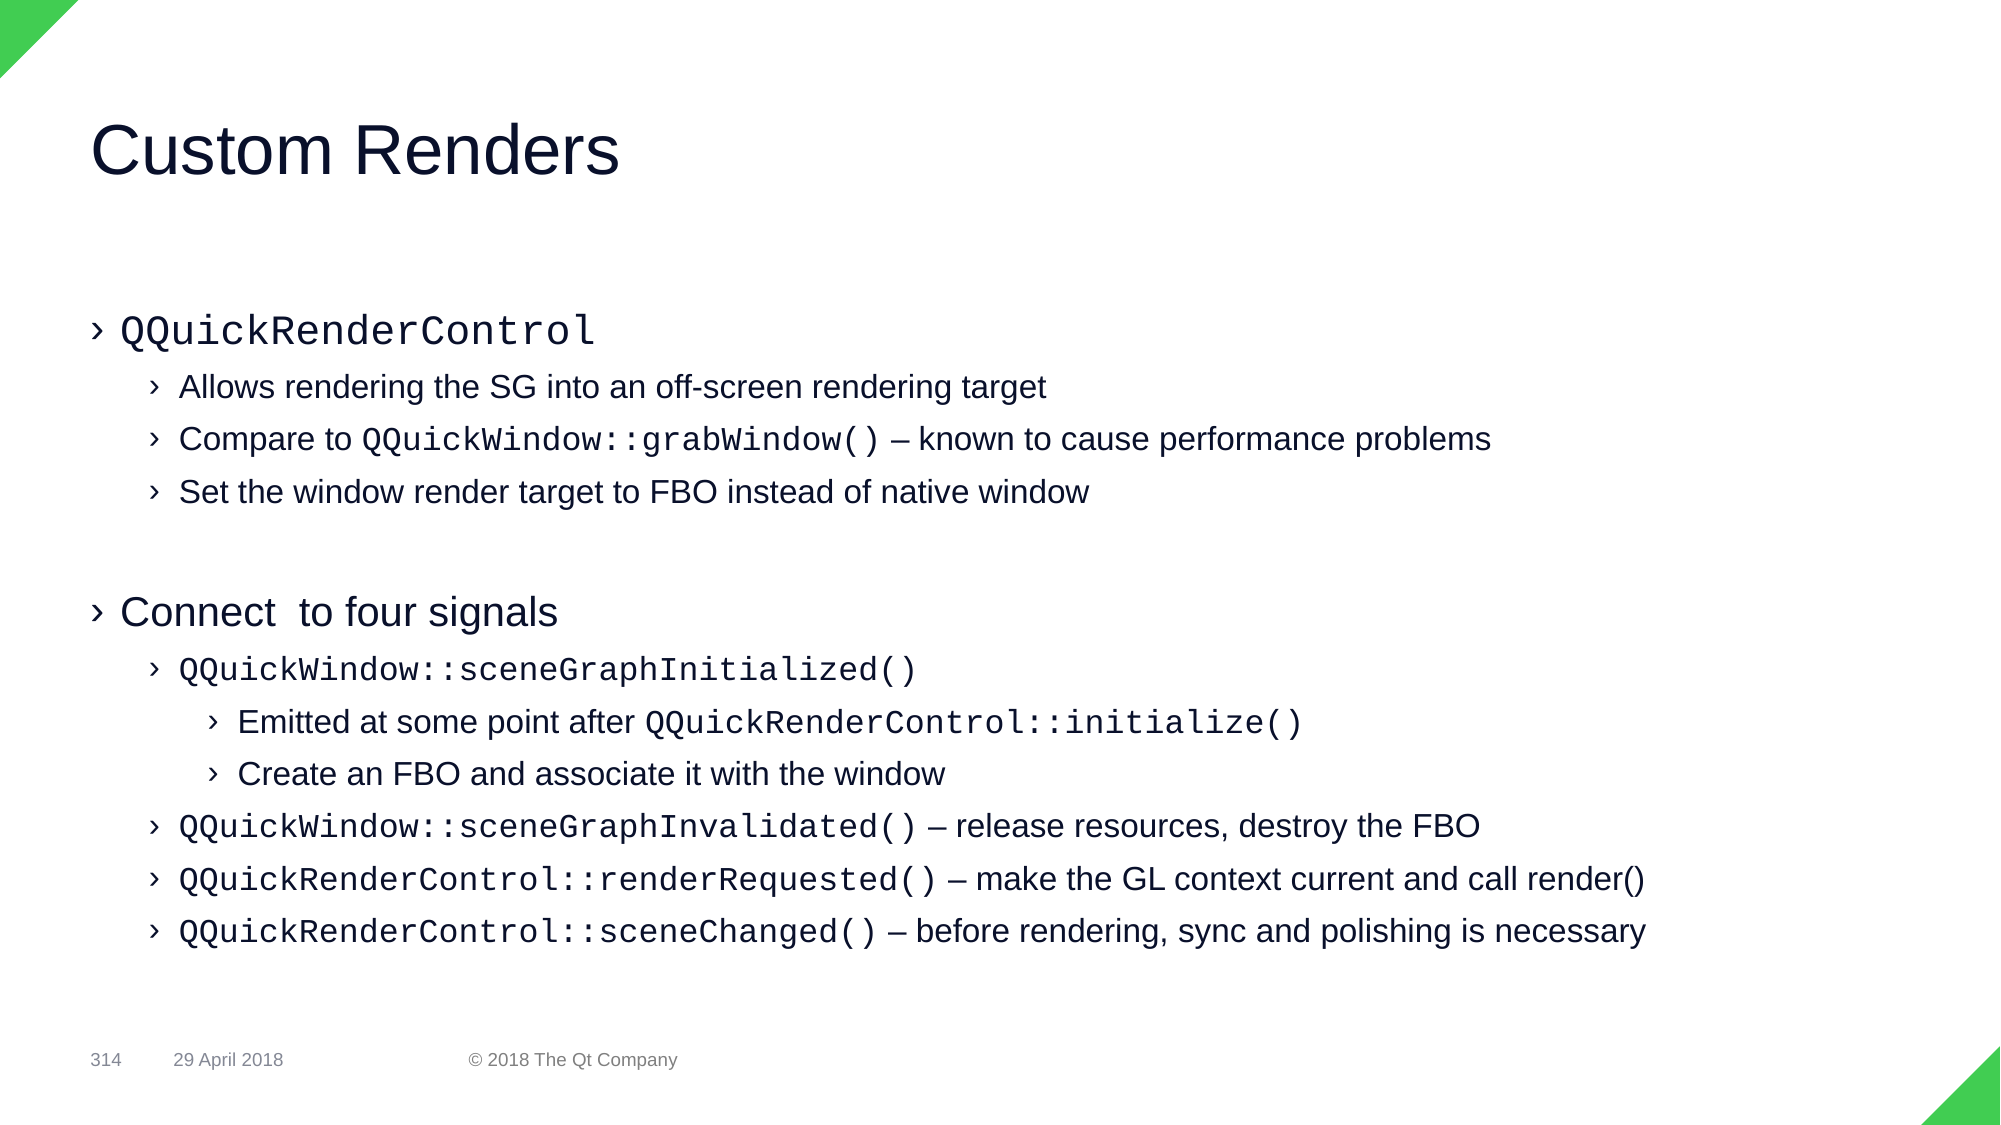

# Custom Renders
QQuickRenderControl
Allows rendering the SG into an off-screen rendering target
Compare to QQuickWindow::grabWindow() – known to cause performance problems
Set the window render target to FBO instead of native window

Connect  to four signals
QQuickWindow::sceneGraphInitialized()
Emitted at some point after QQuickRenderControl::initialize()
Create an FBO and associate it with the window
QQuickWindow::sceneGraphInvalidated() – release resources, destroy the FBO
QQuickRenderControl::renderRequested() – make the GL context current and call render()
QQuickRenderControl::sceneChanged() – before rendering, sync and polishing is necessary

314
© 2018 The Qt Company
29 April 2018